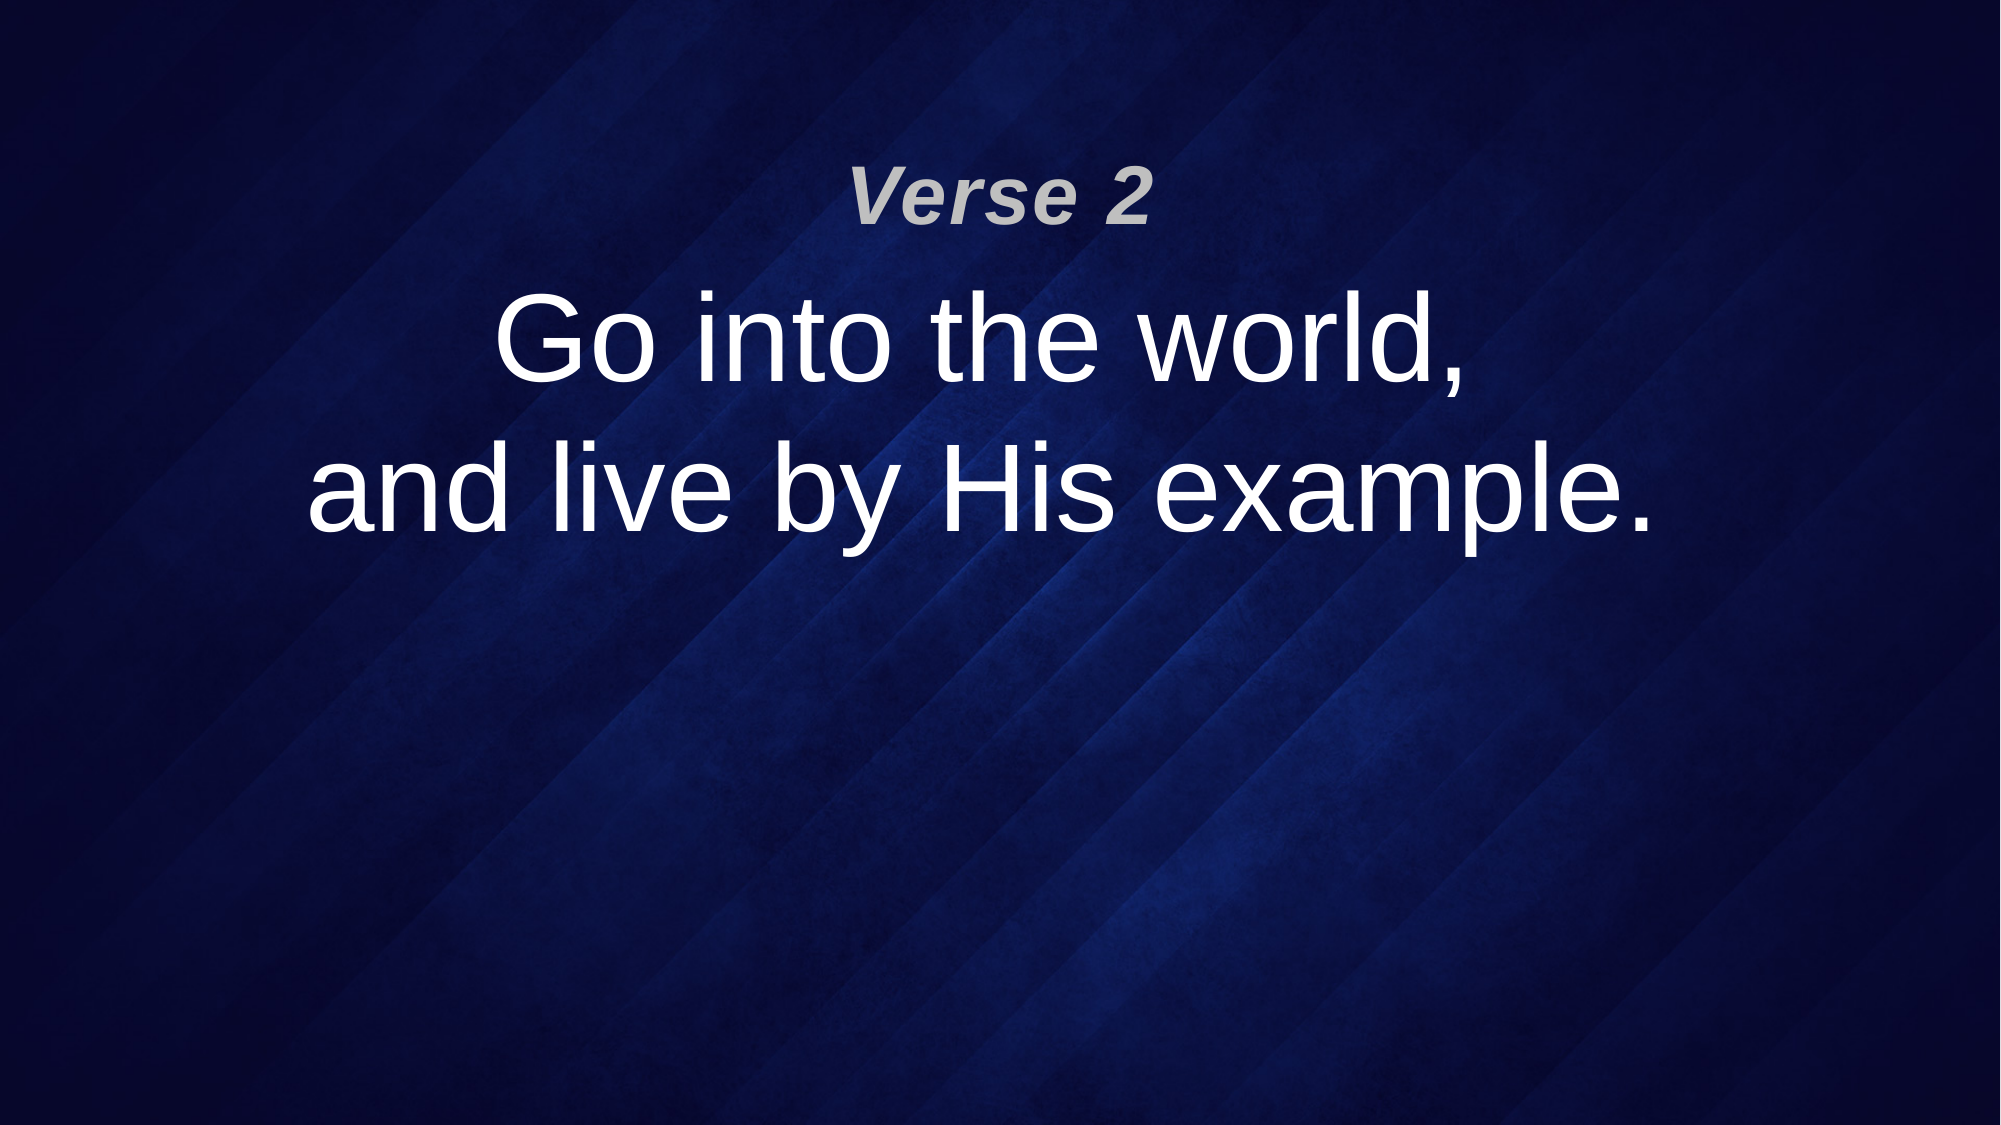

Verse 2
# Go into the world, and live by His example.